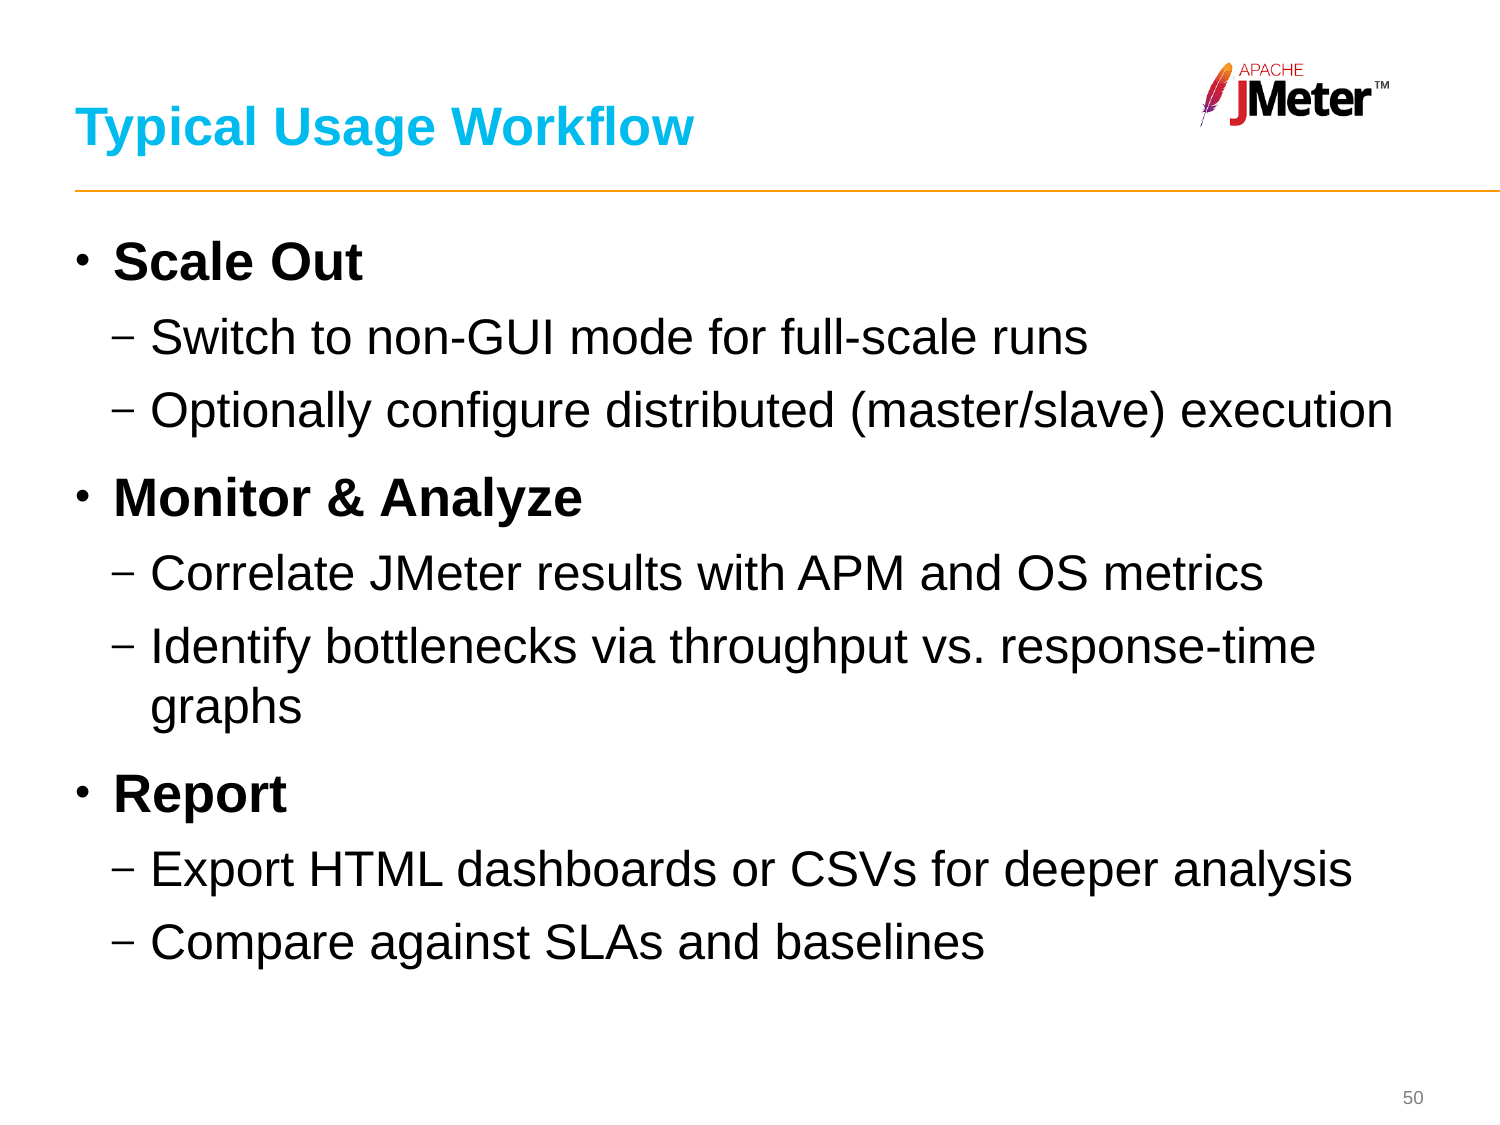

# Typical Usage Workflow
Scale Out
Switch to non-GUI mode for full-scale runs
Optionally configure distributed (master/slave) execution
Monitor & Analyze
Correlate JMeter results with APM and OS metrics
Identify bottlenecks via throughput vs. response-time graphs
Report
Export HTML dashboards or CSVs for deeper analysis
Compare against SLAs and baselines